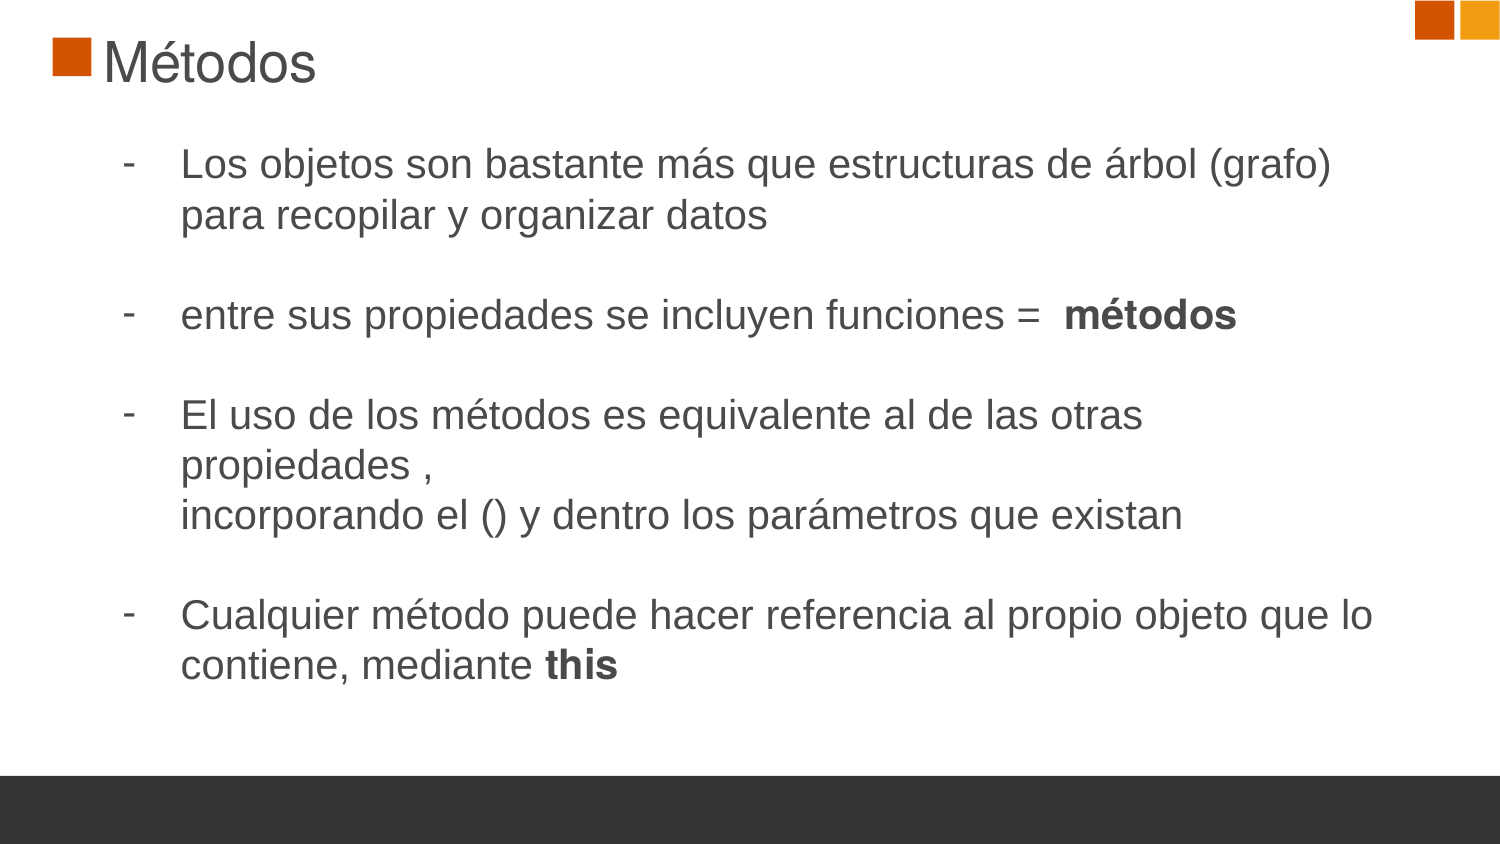

# Métodos
Los objetos son bastante más que estructuras de árbol (grafo) para recopilar y organizar datos

entre sus propiedades se incluyen funciones =  métodos

El uso de los métodos es equivalente al de las otras propiedades ,
incorporando el () y dentro los parámetros que existan

Cualquier método puede hacer referencia al propio objeto que lo contiene, mediante this